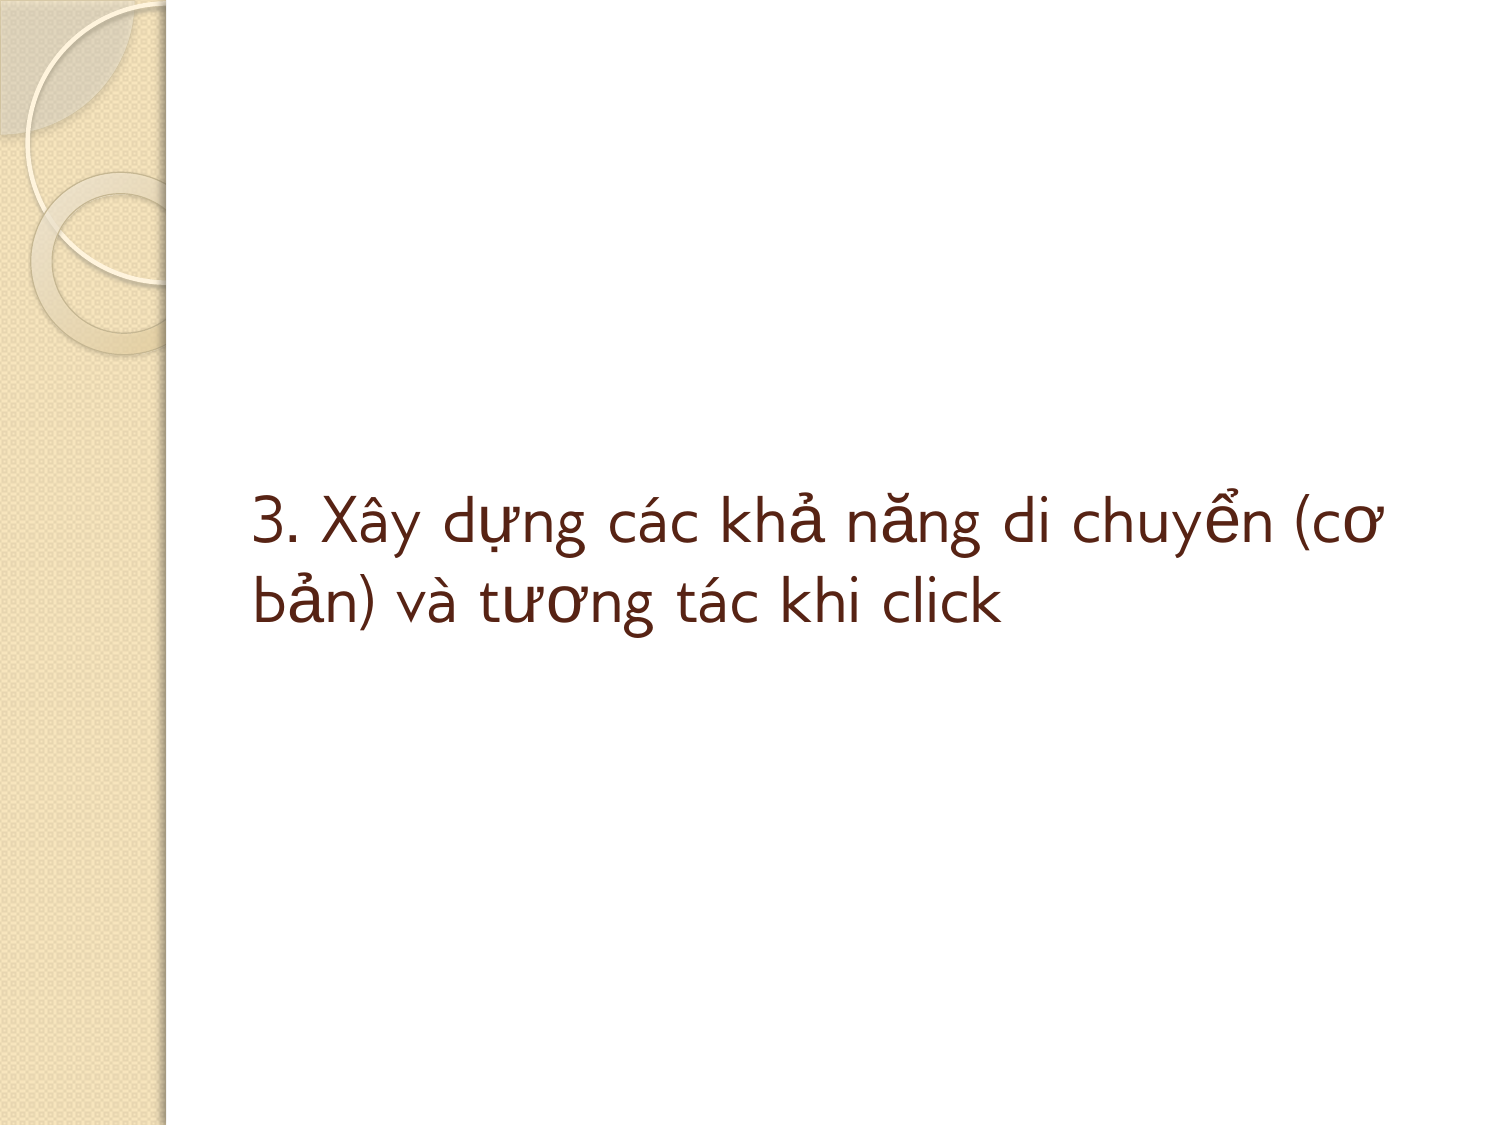

# 3. Xây dựng các khả năng di chuyển (cơ bản) và tương tác khi click